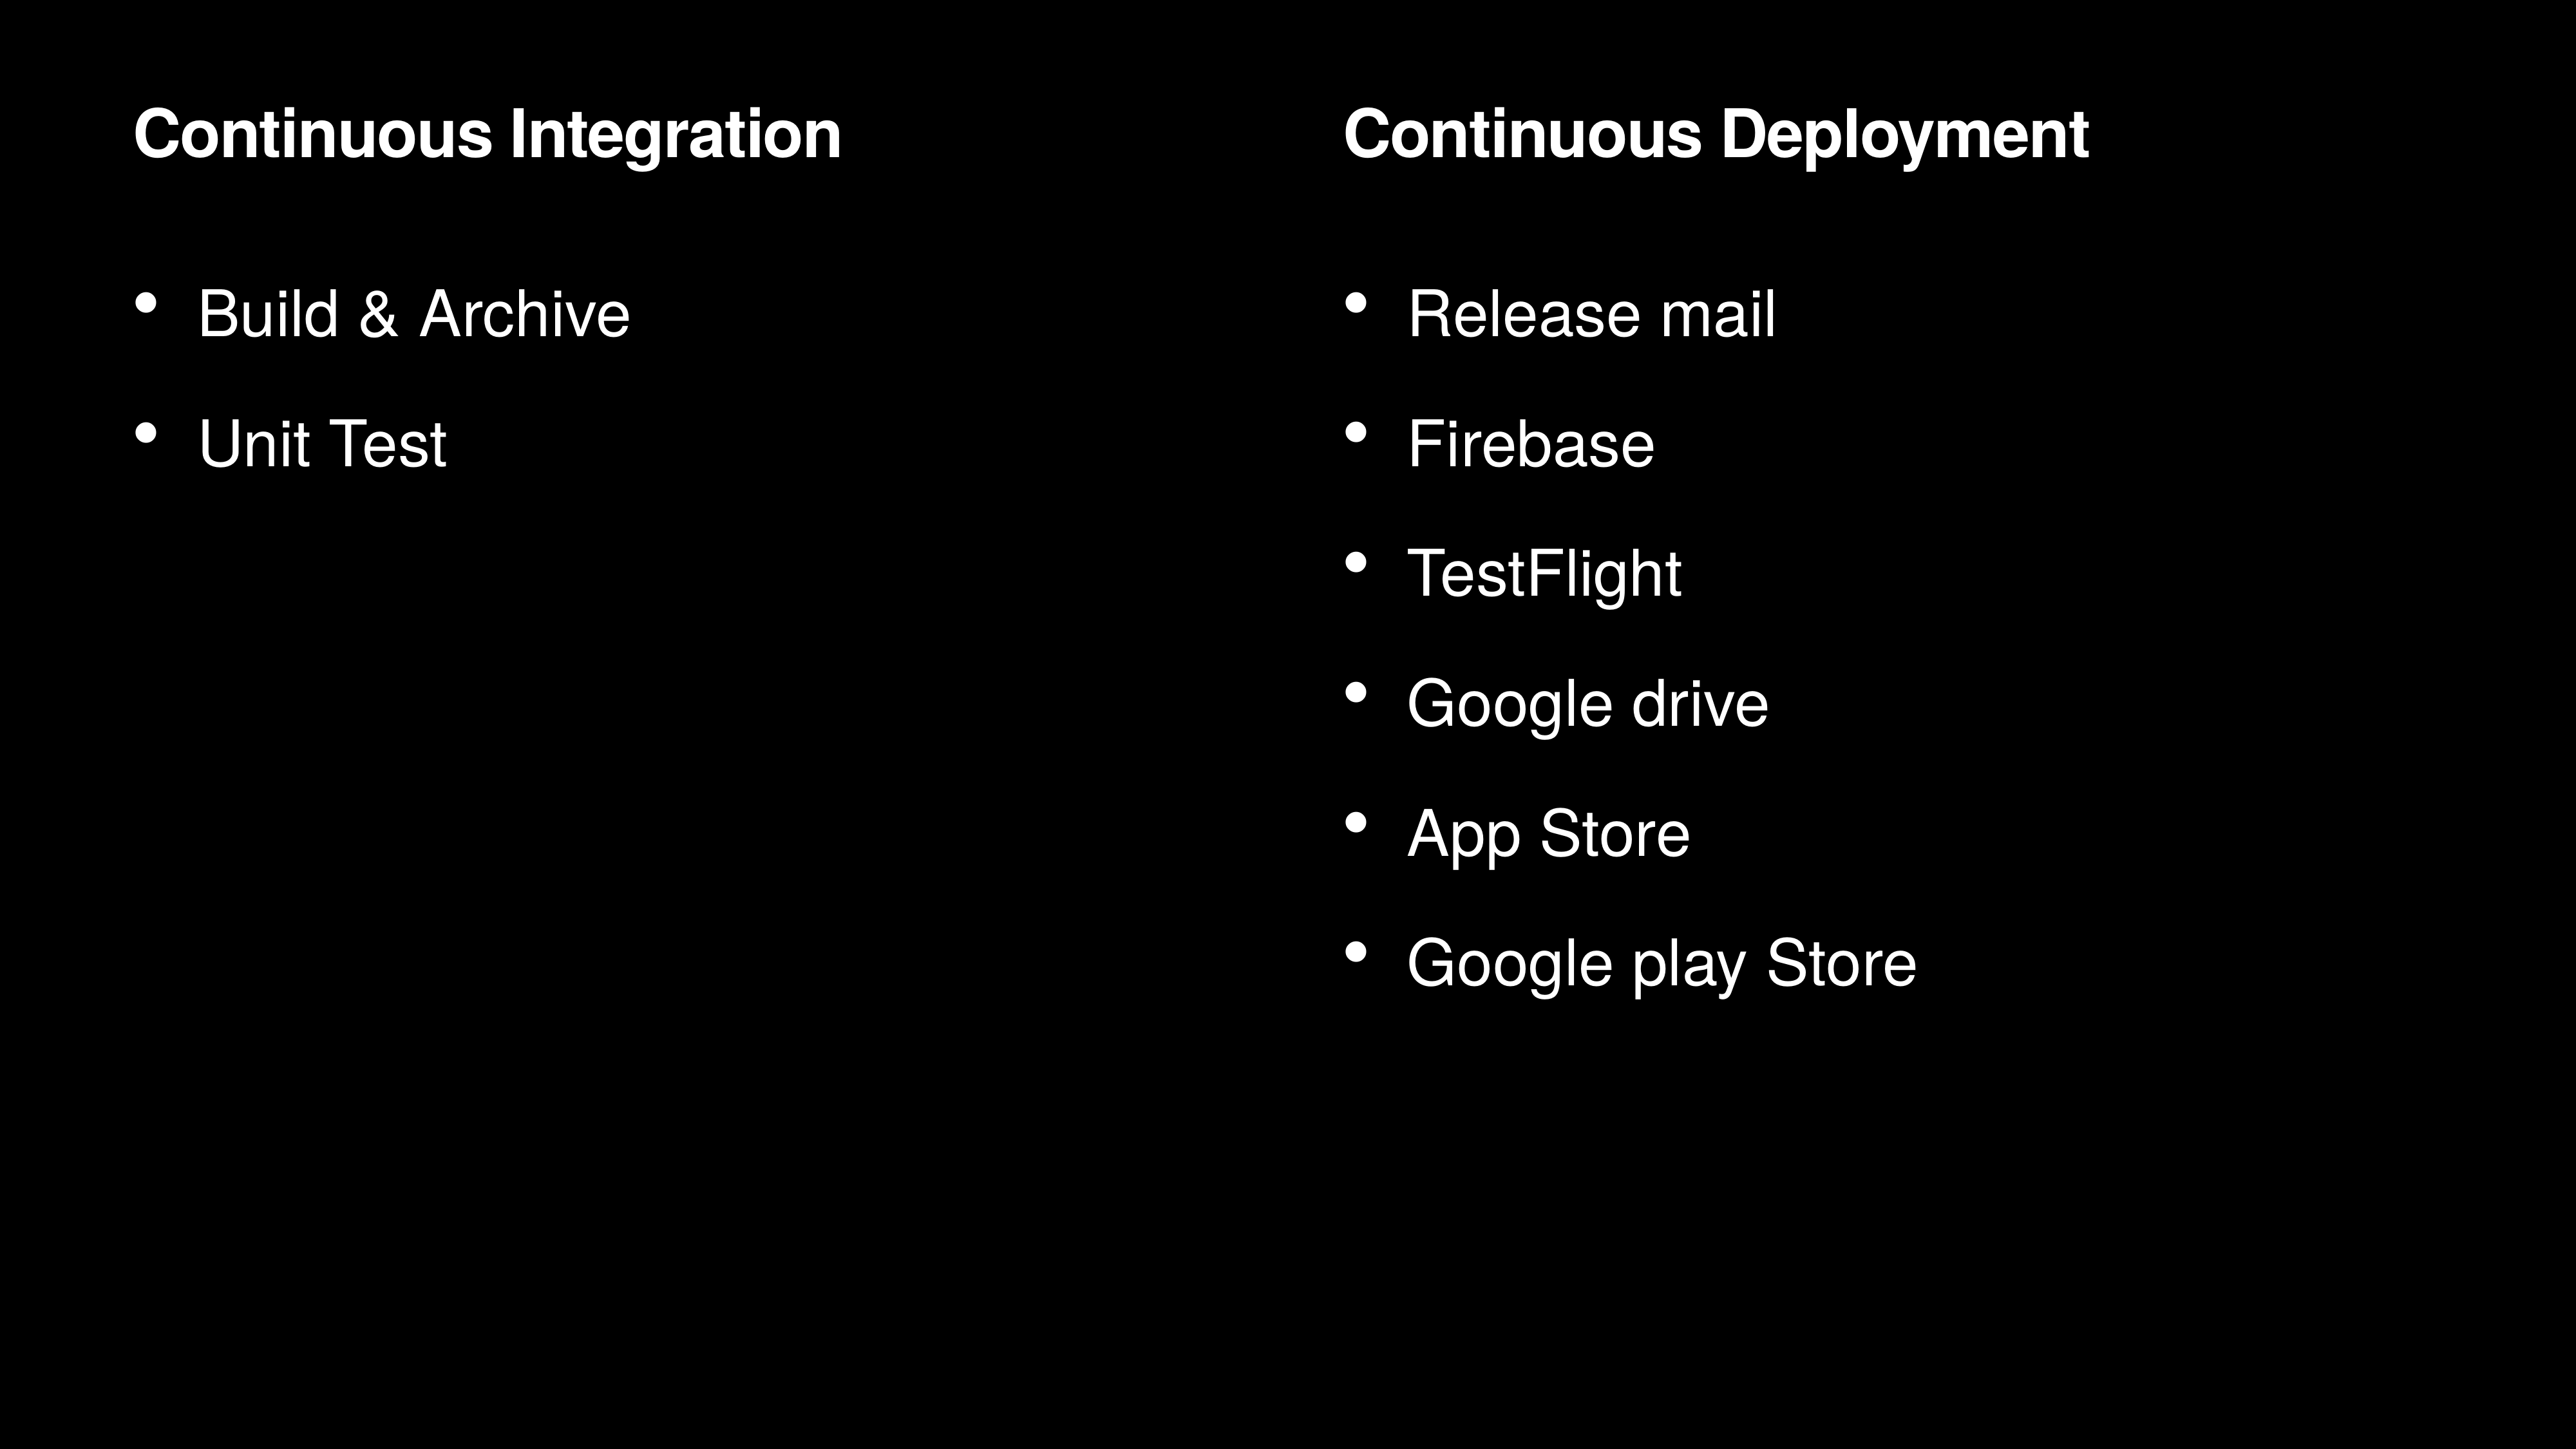

# Continuous Integration
Continuous Deployment
Build & Archive
Unit Test
Release mail
Firebase
TestFlight
Google drive
App Store
Google play Store